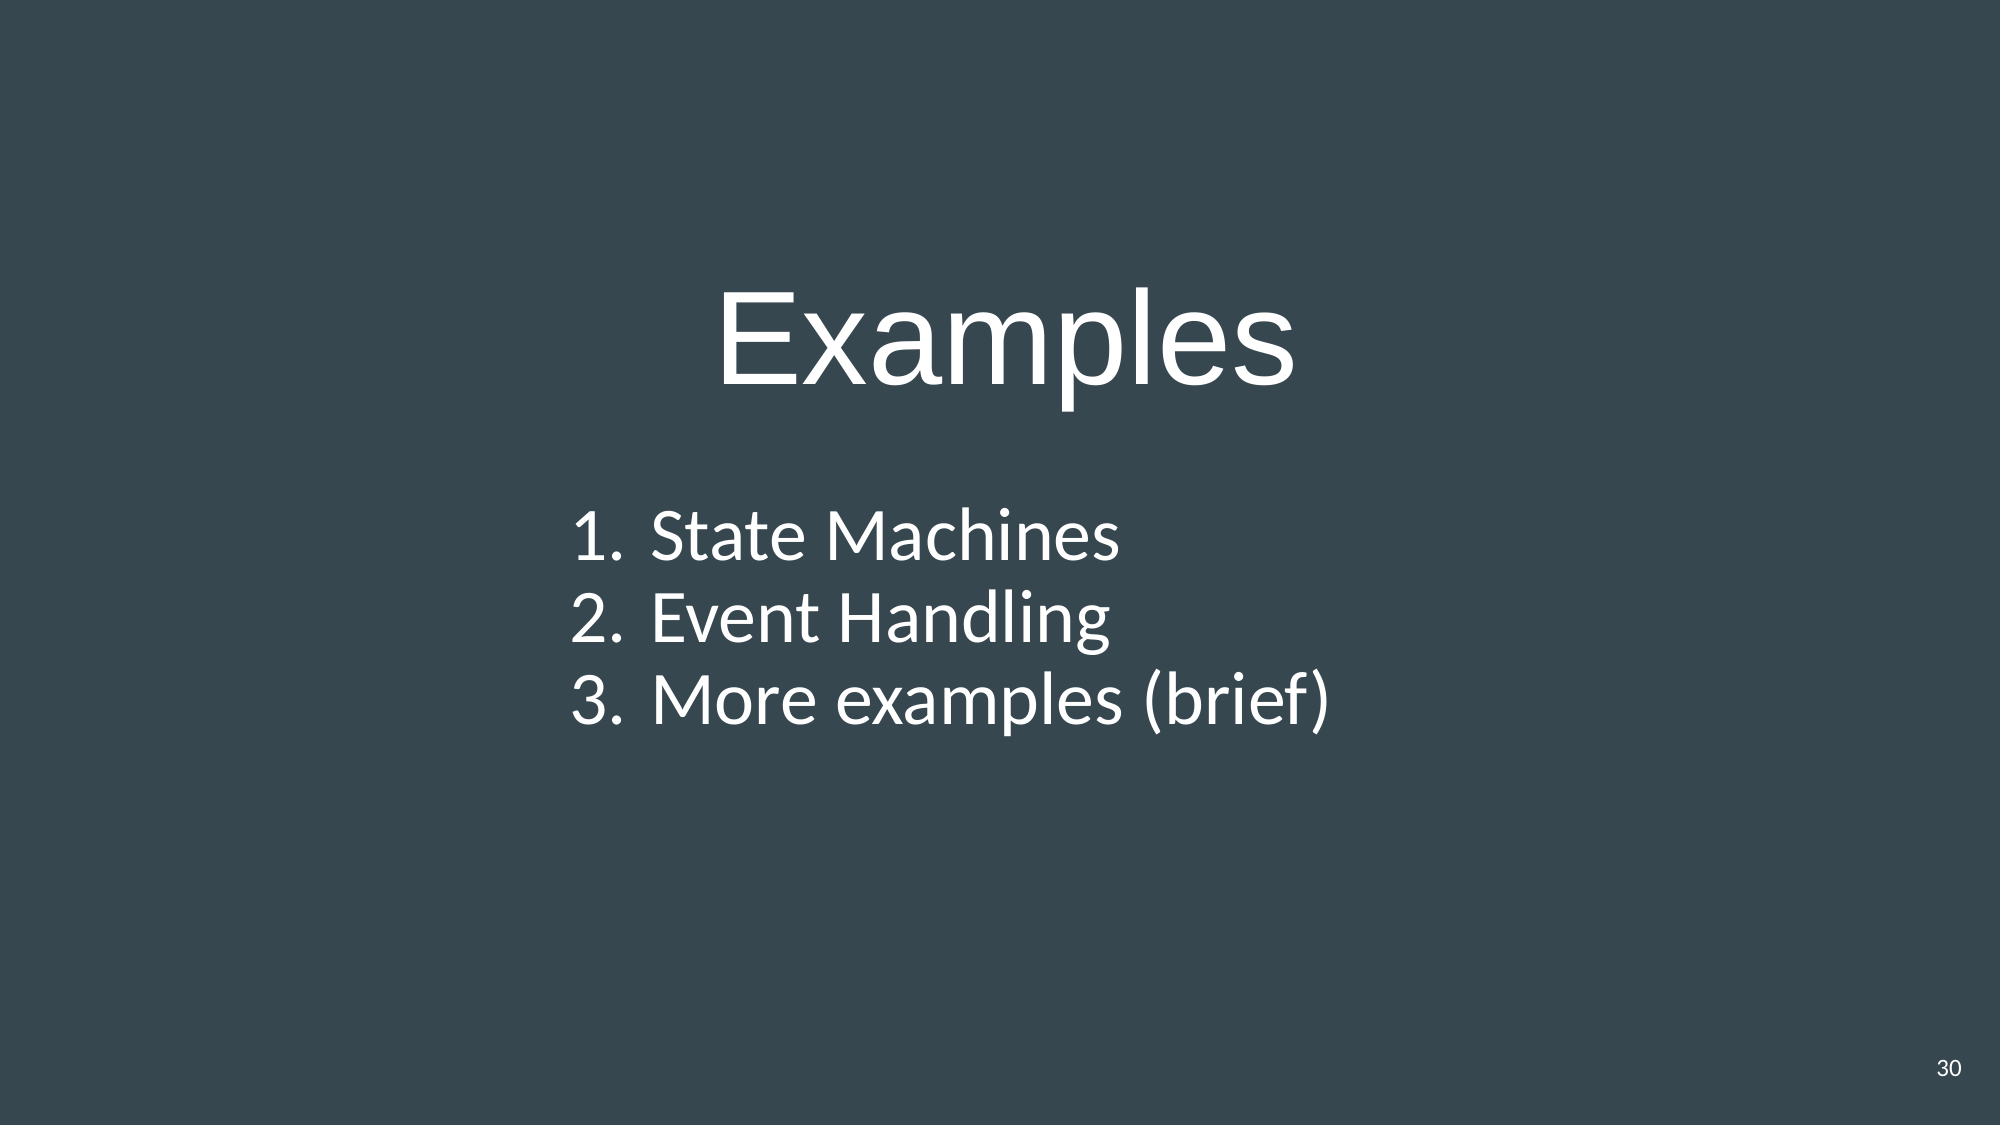

# Examples
State Machines
Event Handling
More examples (brief)

30